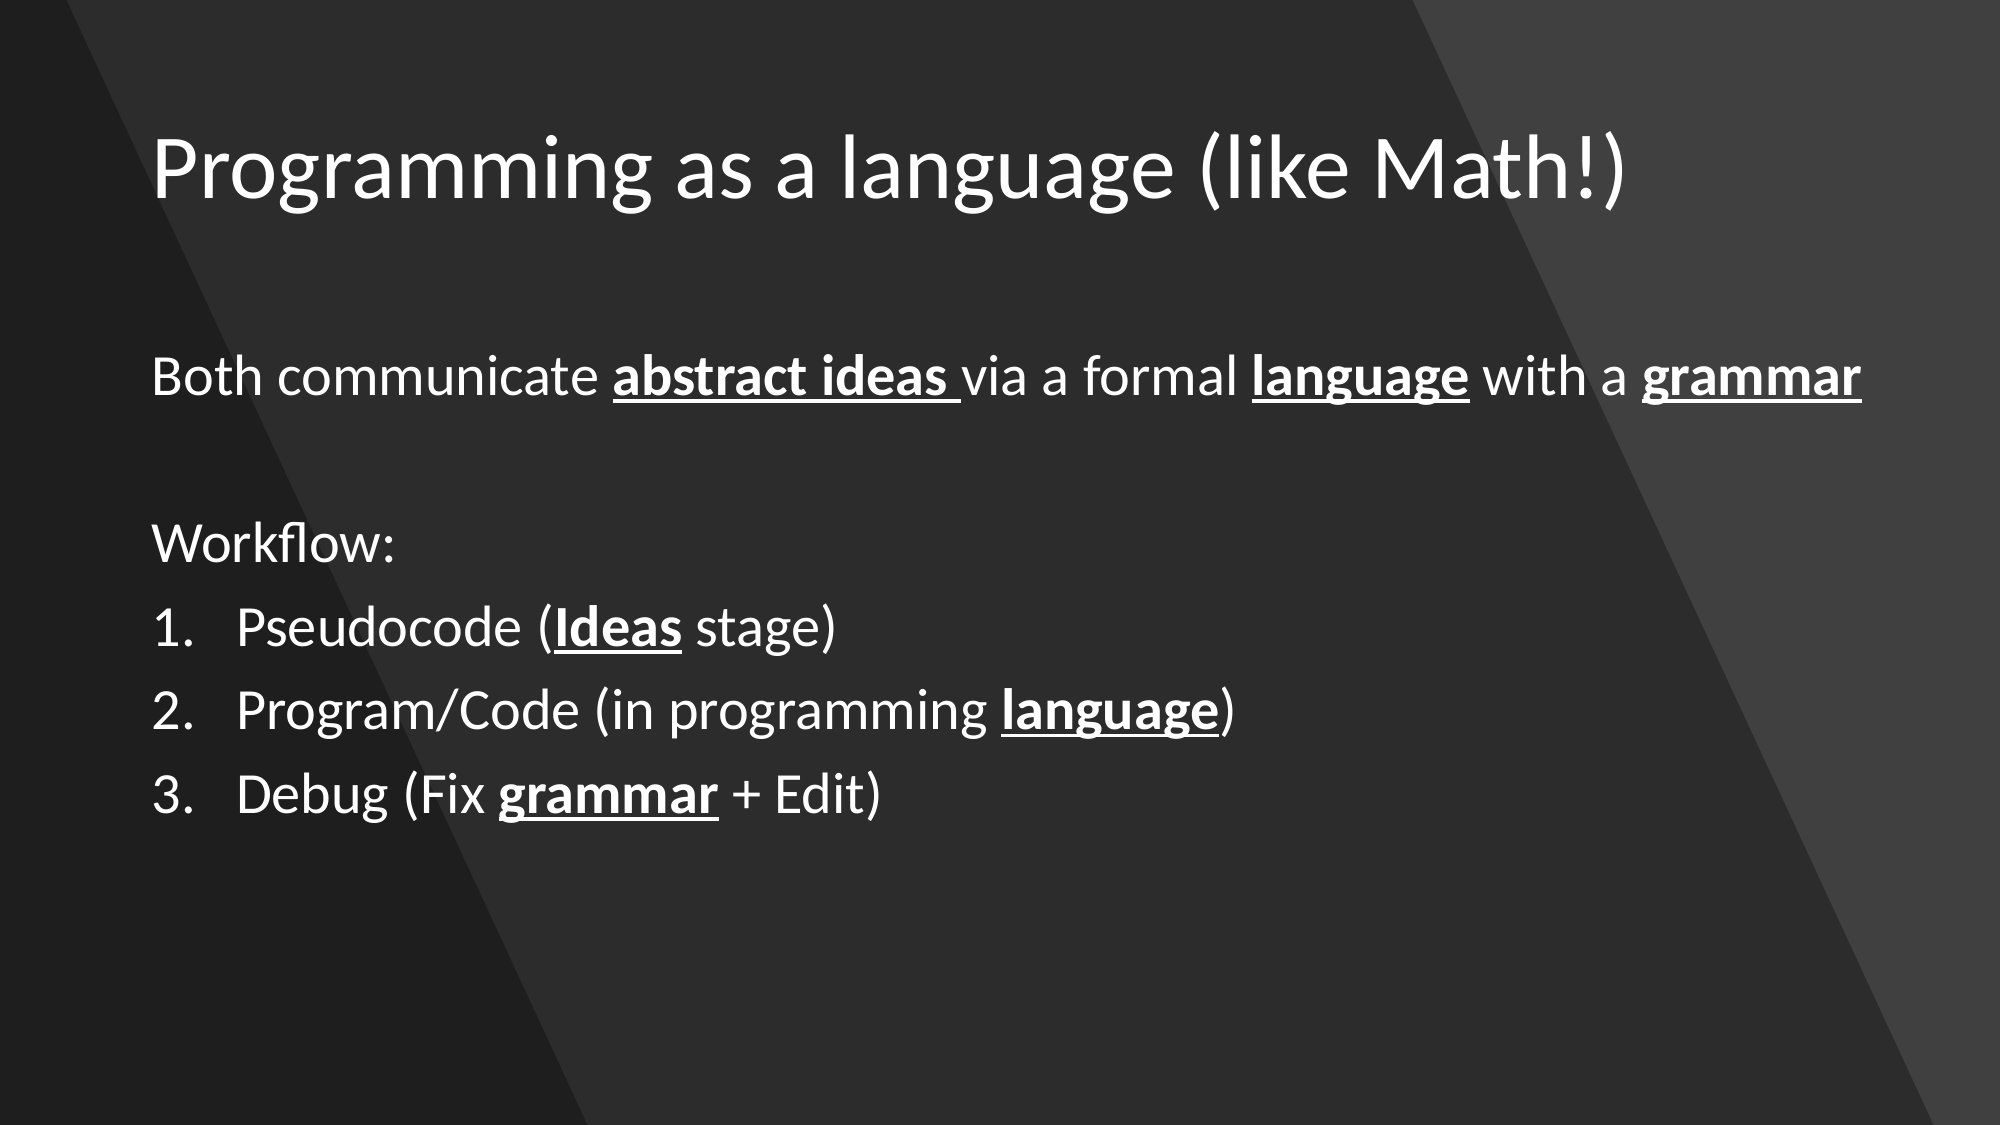

# Programming as a language (like Math!)
Both communicate abstract ideas via a formal language with a grammar

Workflow:
Pseudocode (Ideas stage)
Program/Code (in programming language)
Debug (Fix grammar + Edit)